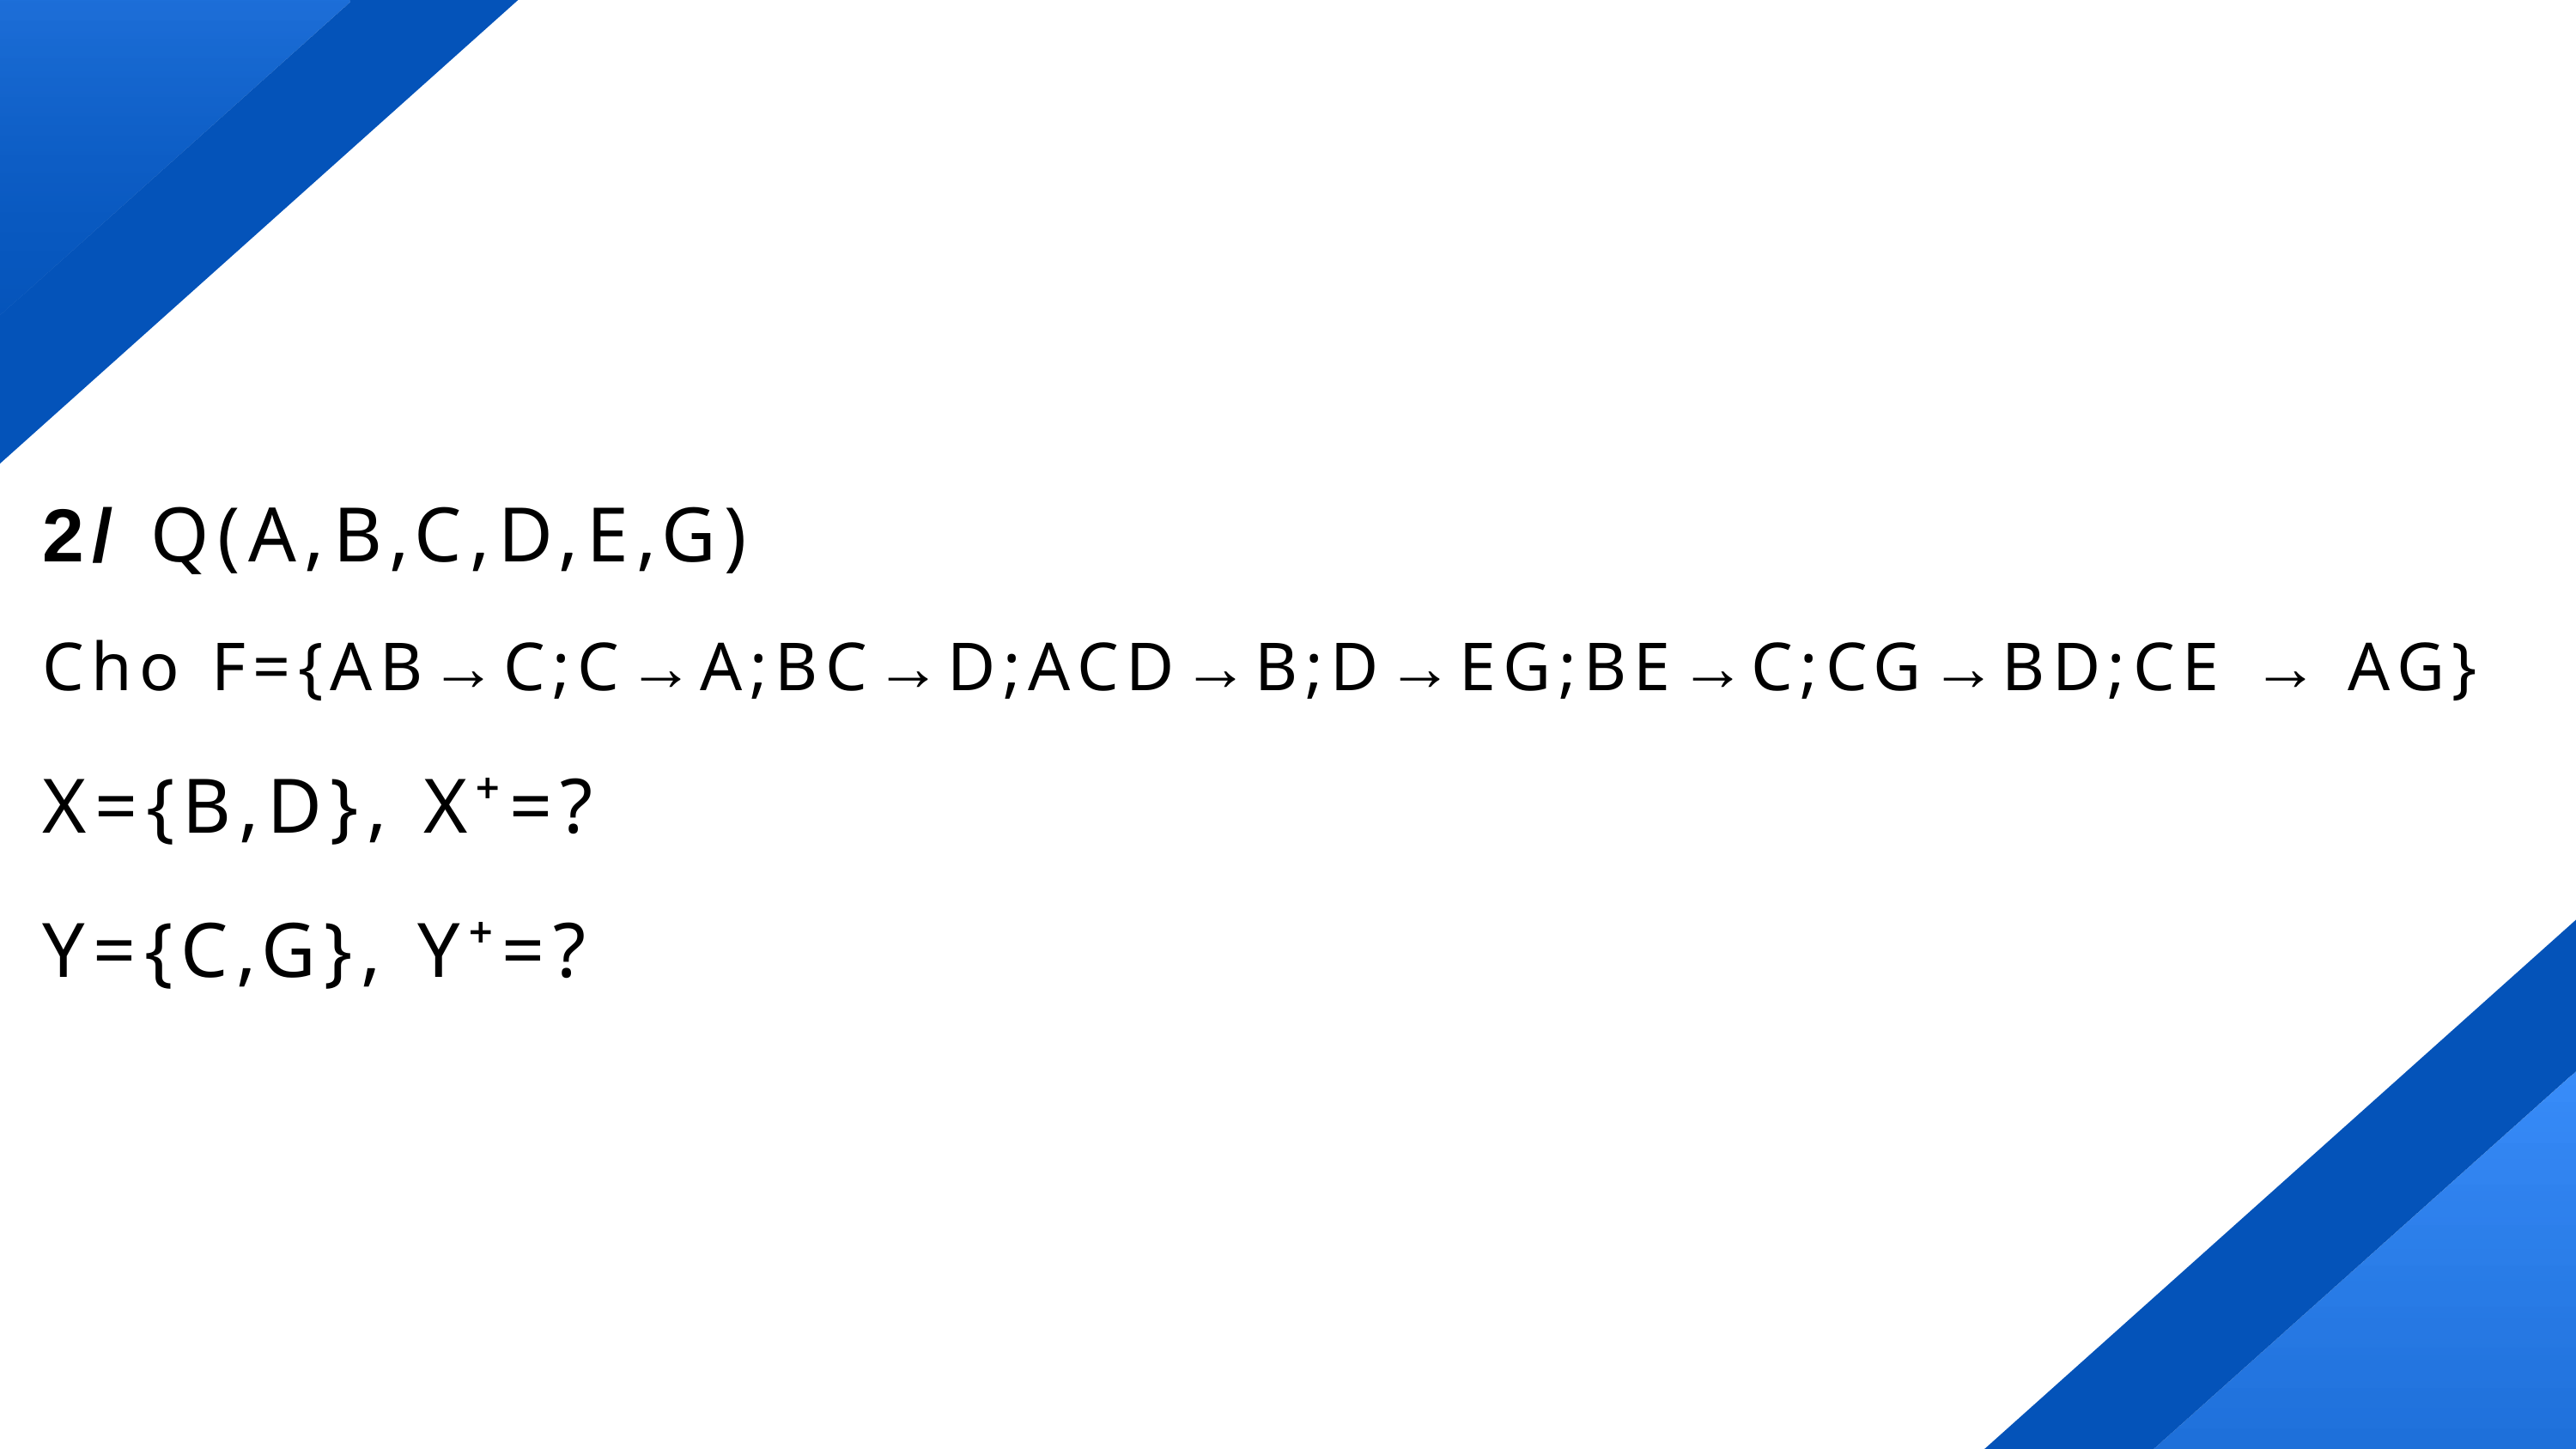

2/ Q(A,B,C,D,E,G)
Cho F={AB→C;C→A;BC→D;ACD→B;D→EG;BE→C;CG→BD;CE → AG}
X={B,D}, X⁺=?
Y={C,G}, Y⁺=?